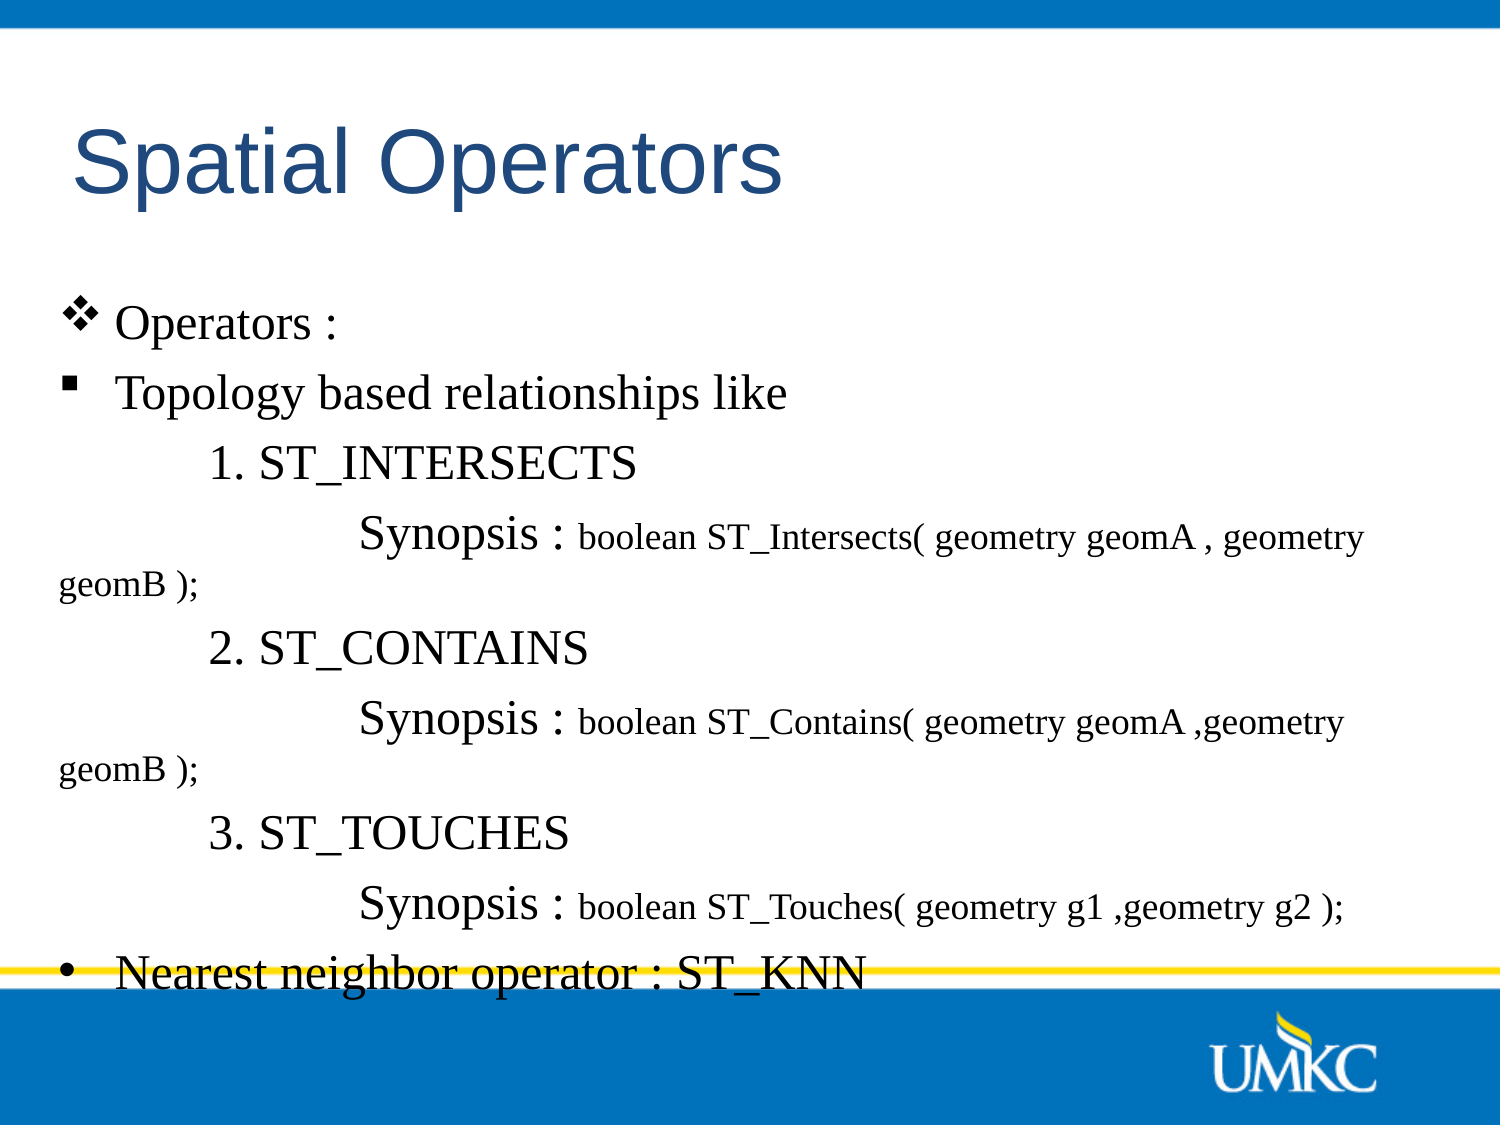

# Spatial Operators
Operators :
Topology based relationships like
	1. ST_INTERSECTS
		Synopsis : boolean ST_Intersects( geometry geomA , geometry geomB );
	2. ST_CONTAINS
		Synopsis : boolean ST_Contains( geometry geomA ,geometry geomB );
	3. ST_TOUCHES
		Synopsis : boolean ST_Touches( geometry g1 ,geometry g2 );
Nearest neighbor operator : ST_KNN